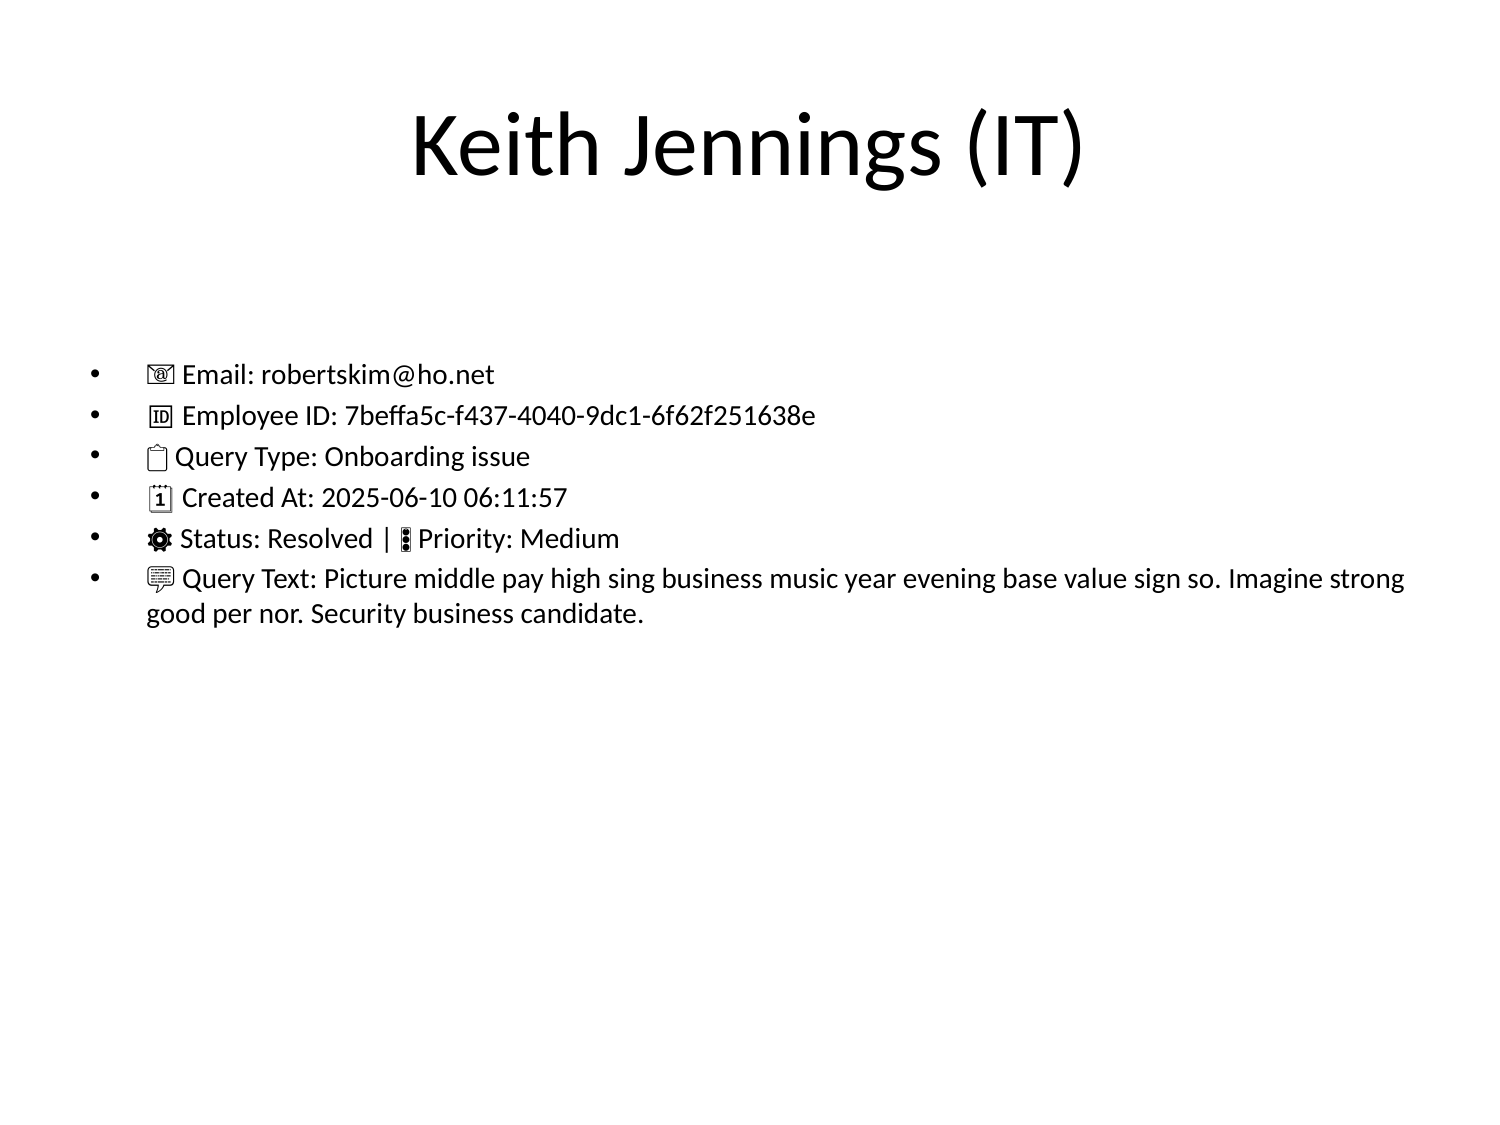

# Keith Jennings (IT)

📧 Email: robertskim@ho.net
🆔 Employee ID: 7beffa5c-f437-4040-9dc1-6f62f251638e
📋 Query Type: Onboarding issue
🗓 Created At: 2025-06-10 06:11:57
⚙ Status: Resolved | 🚦 Priority: Medium
💬 Query Text: Picture middle pay high sing business music year evening base value sign so. Imagine strong good per nor. Security business candidate.